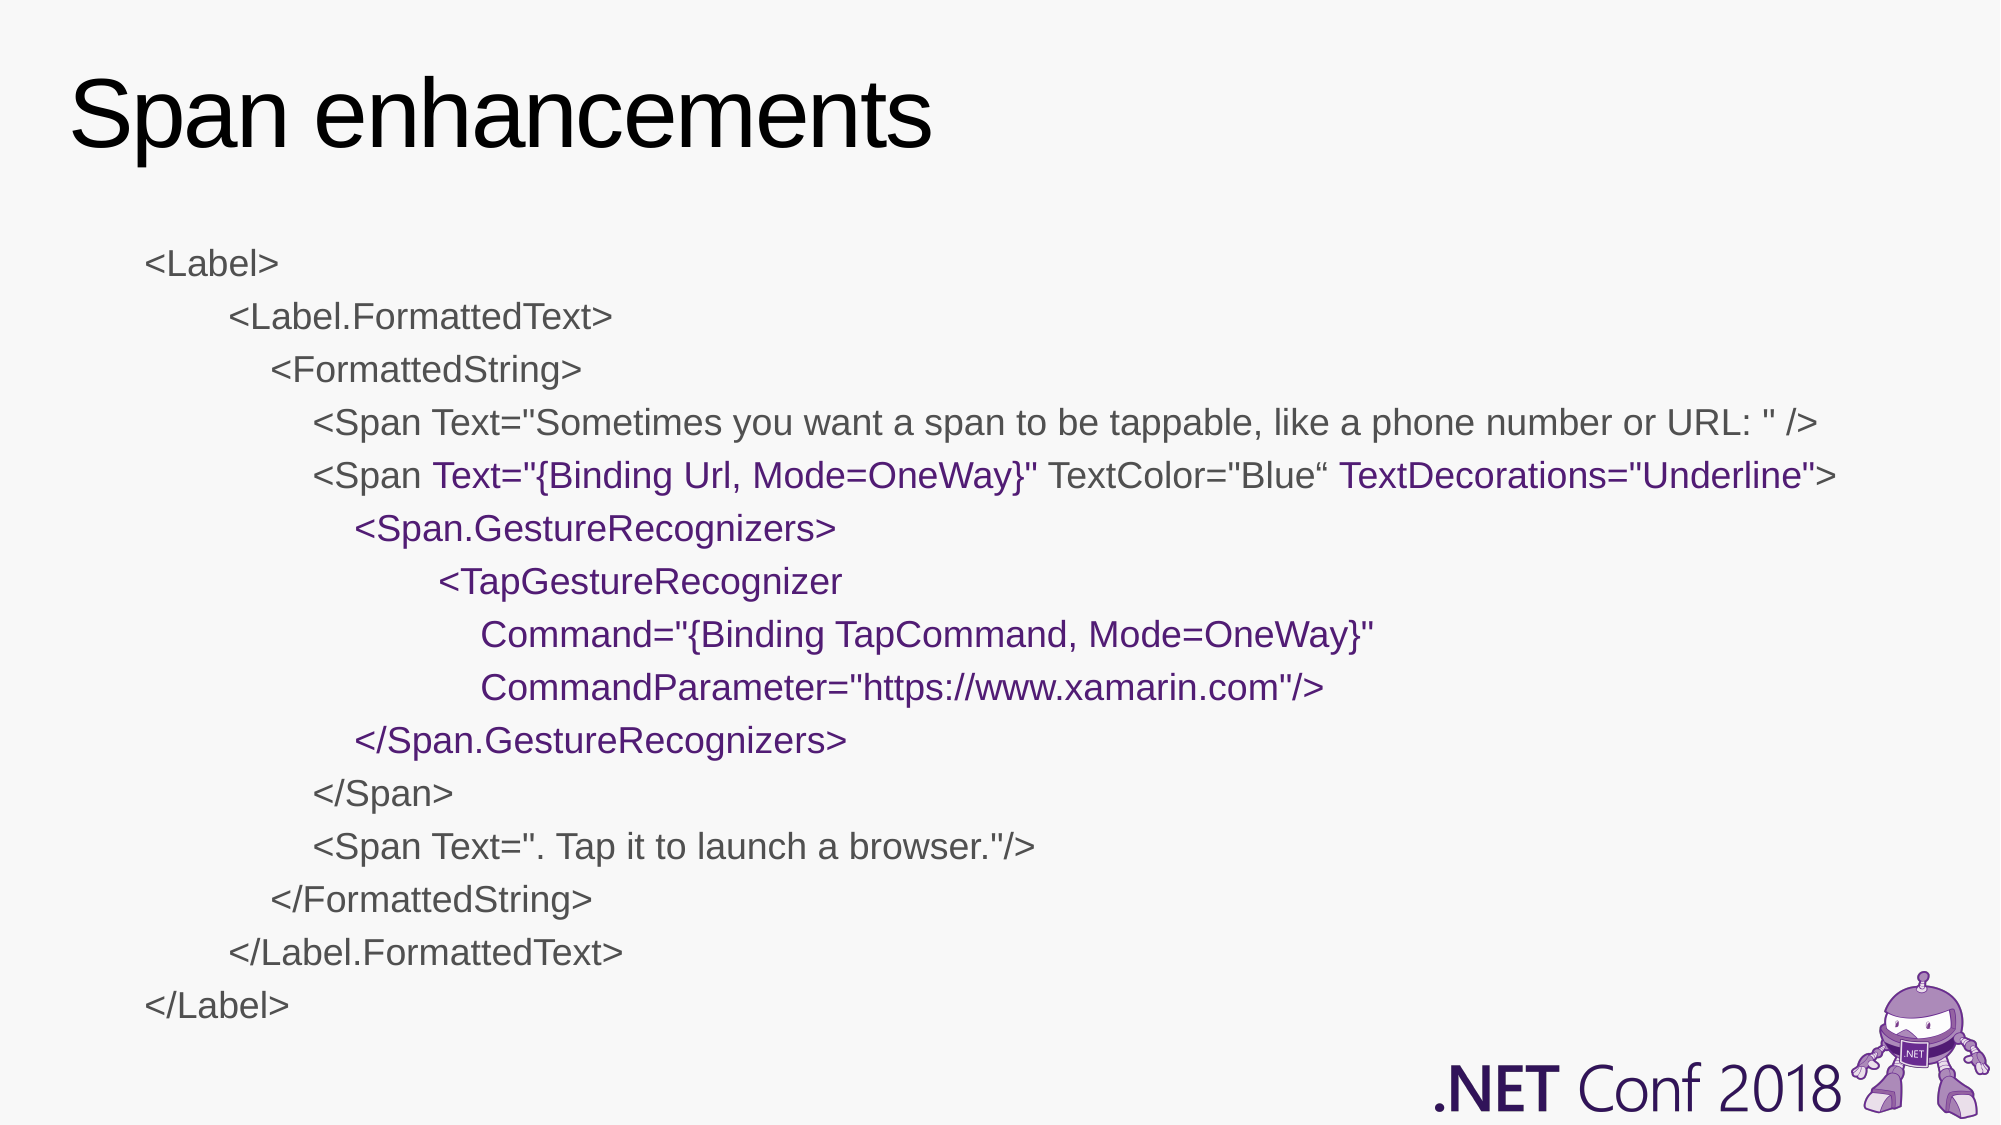

# Span enhancements
<Label>
        <Label.FormattedText>
            <FormattedString>
                <Span Text="Sometimes you want a span to be tappable, like a phone number or URL: " />
                <Span Text="{Binding Url, Mode=OneWay}" TextColor="Blue“ TextDecorations="Underline">
                    <Span.GestureRecognizers>
                            <TapGestureRecognizer
                                Command="{Binding TapCommand, Mode=OneWay}"
                                CommandParameter="https://www.xamarin.com"/>
                    </Span.GestureRecognizers>
                </Span>
                <Span Text=". Tap it to launch a browser."/>
            </FormattedString>
        </Label.FormattedText>
</Label>